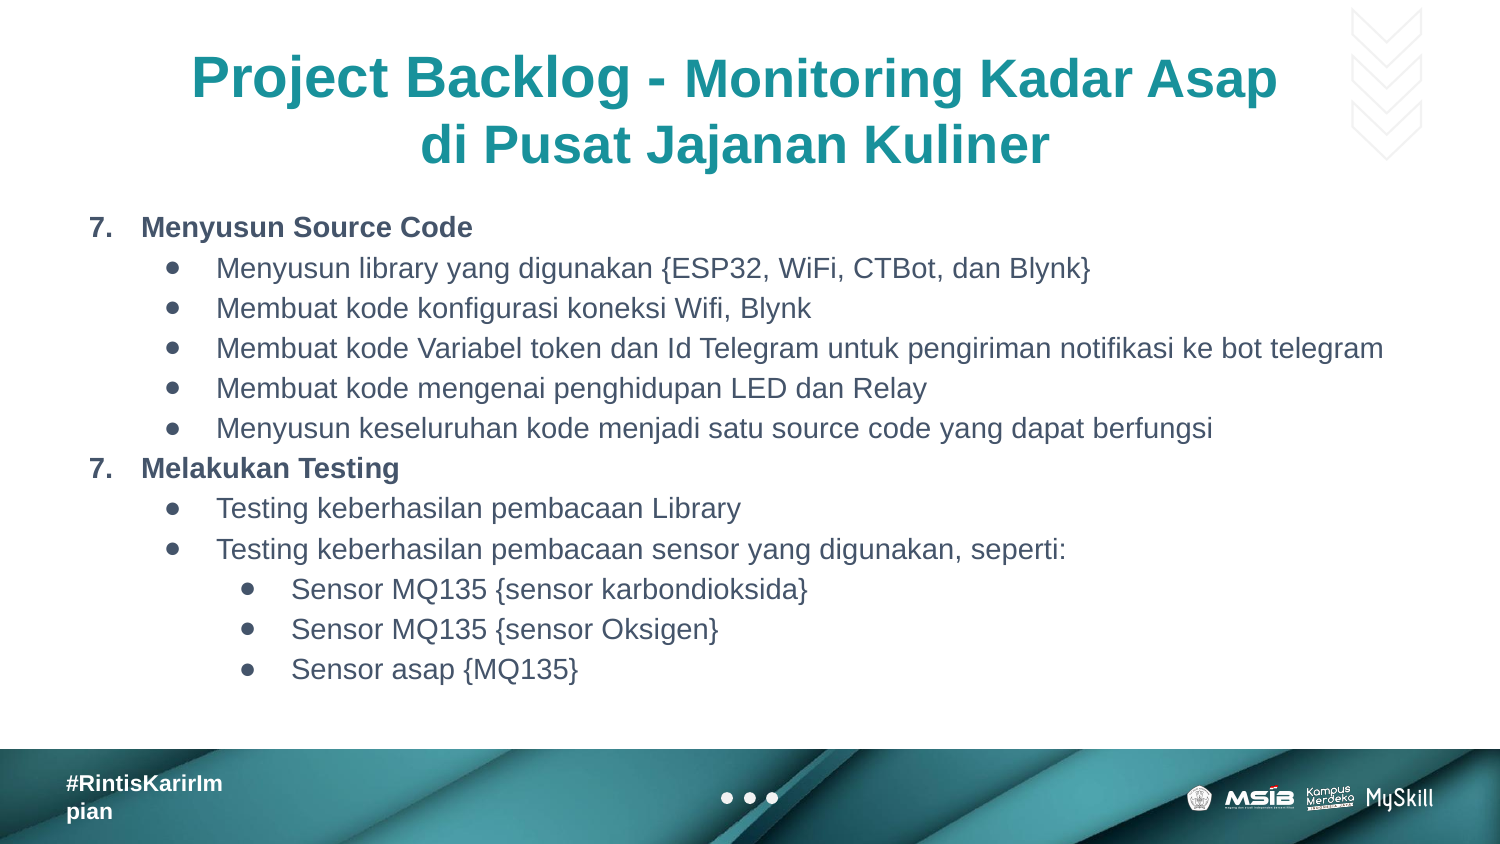

# Project Backlog - Monitoring Kadar Asap di Pusat Jajanan Kuliner
Menyusun Source Code
Menyusun library yang digunakan {ESP32, WiFi, CTBot, dan Blynk}
Membuat kode konfigurasi koneksi Wifi, Blynk
Membuat kode Variabel token dan Id Telegram untuk pengiriman notifikasi ke bot telegram
Membuat kode mengenai penghidupan LED dan Relay
Menyusun keseluruhan kode menjadi satu source code yang dapat berfungsi
Melakukan Testing
Testing keberhasilan pembacaan Library
Testing keberhasilan pembacaan sensor yang digunakan, seperti:
Sensor MQ135 {sensor karbondioksida}
Sensor MQ135 {sensor Oksigen}
Sensor asap {MQ135}